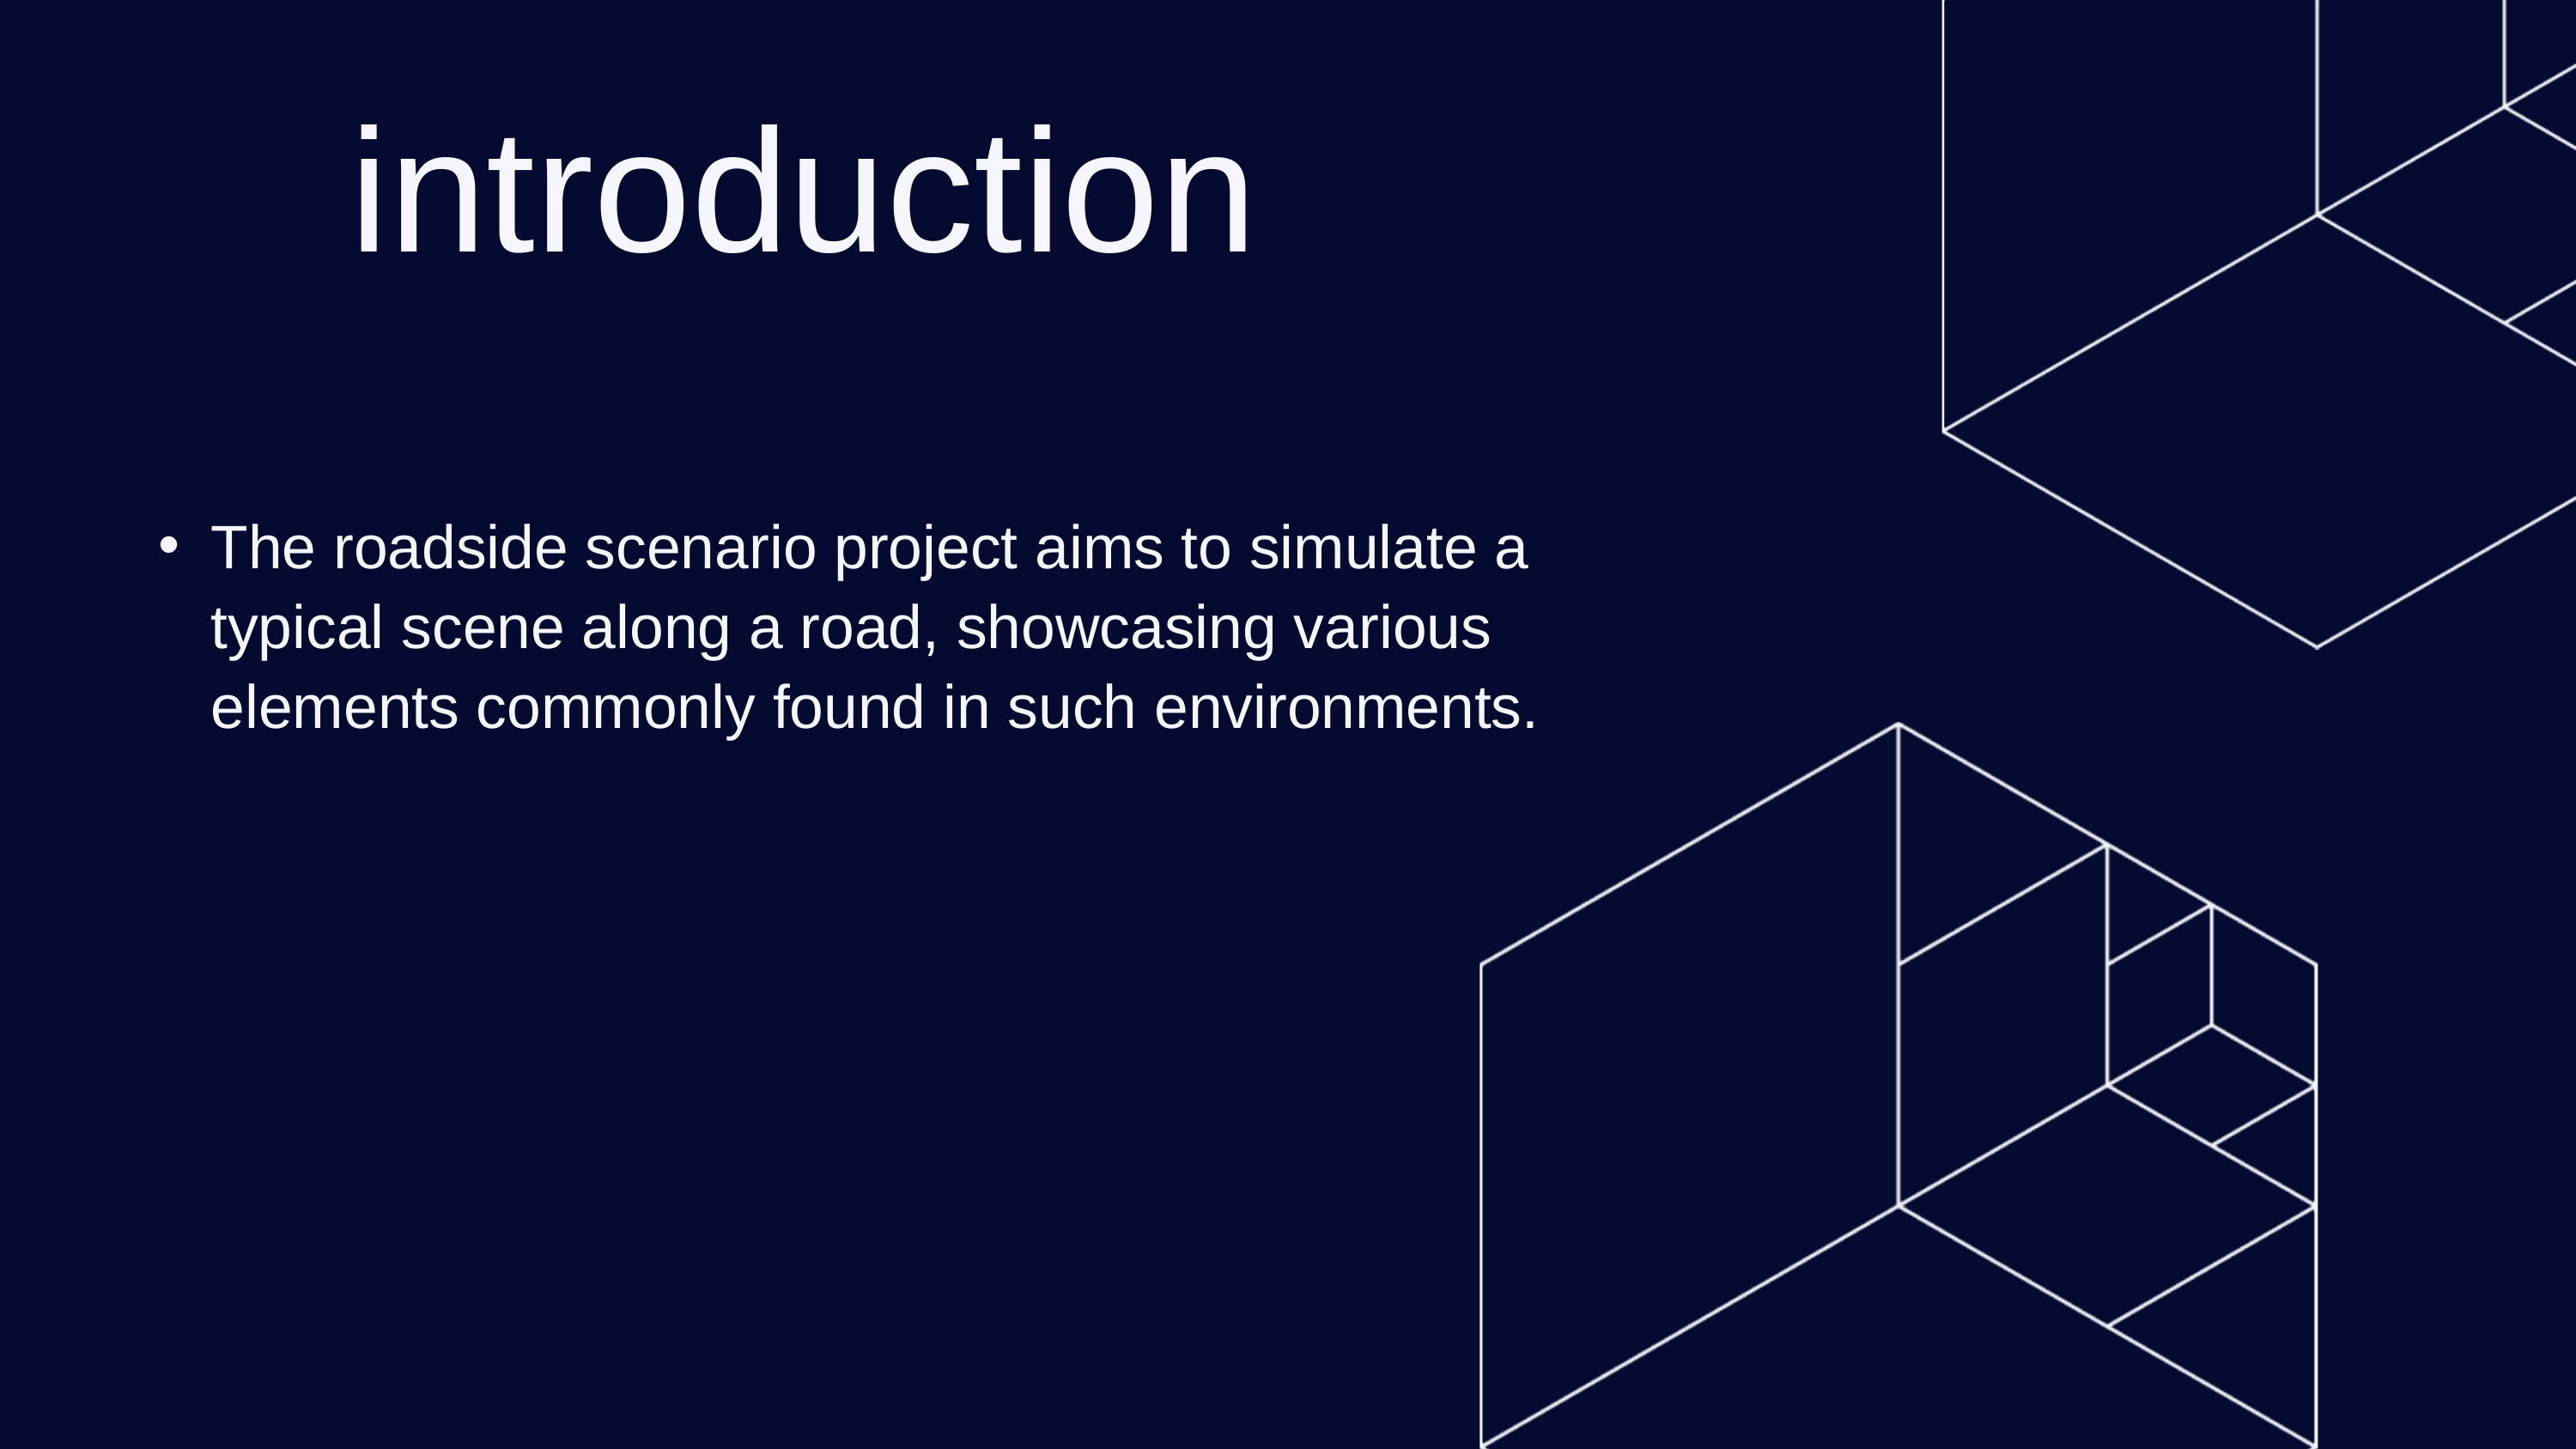

introduction
The roadside scenario project aims to simulate a typical scene along a road, showcasing various elements commonly found in such environments.